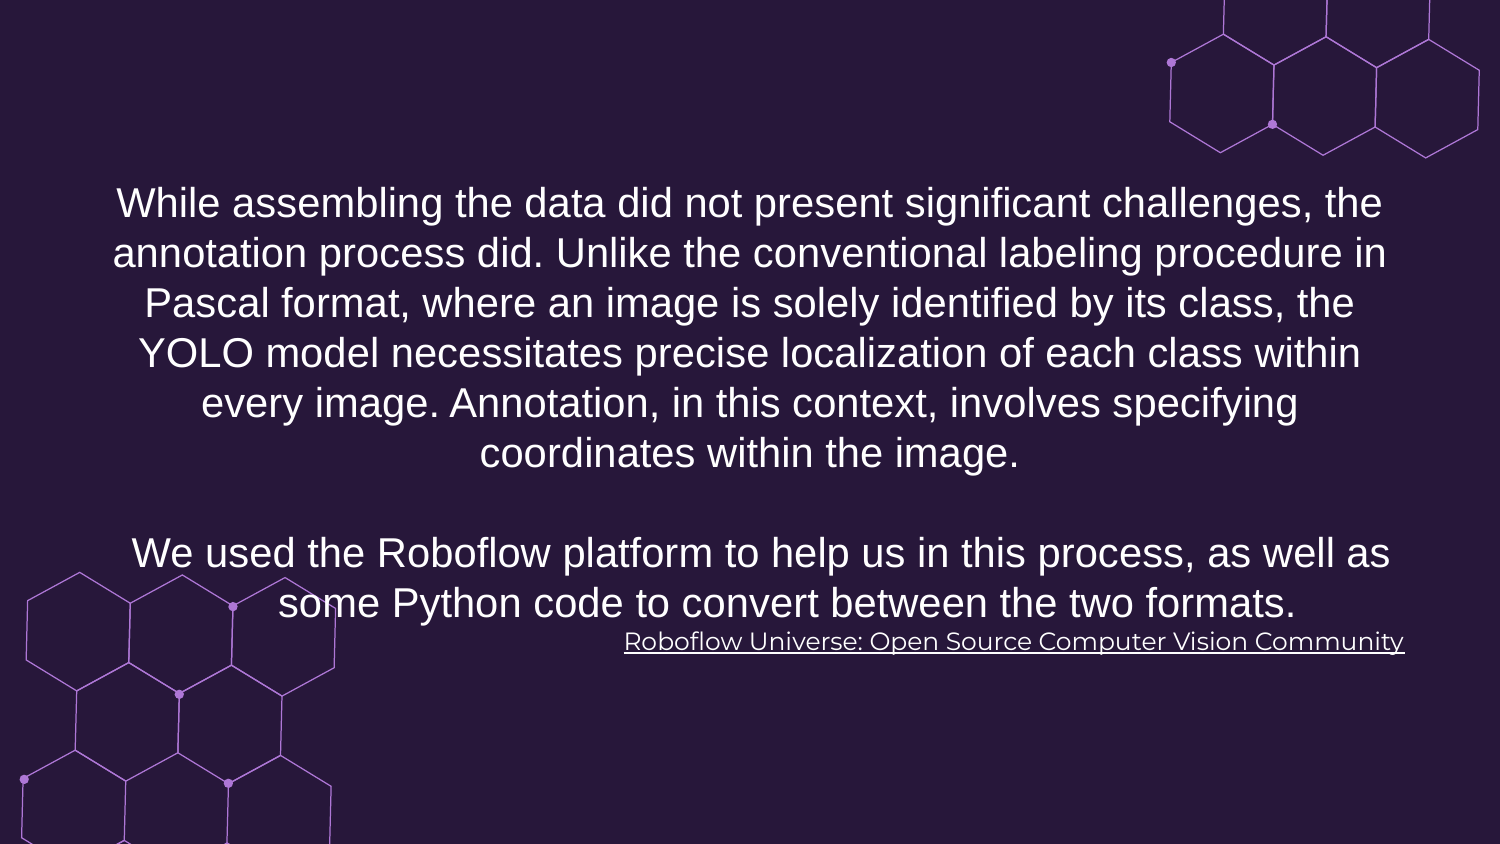

While assembling the data did not present significant challenges, the annotation process did. Unlike the conventional labeling procedure in Pascal format, where an image is solely identified by its class, the YOLO model necessitates precise localization of each class within every image. Annotation, in this context, involves specifying coordinates within the image.

We used the Roboflow platform to help us in this process, as well as some Python code to convert between the two formats.
Roboflow Universe: Open Source Computer Vision Community